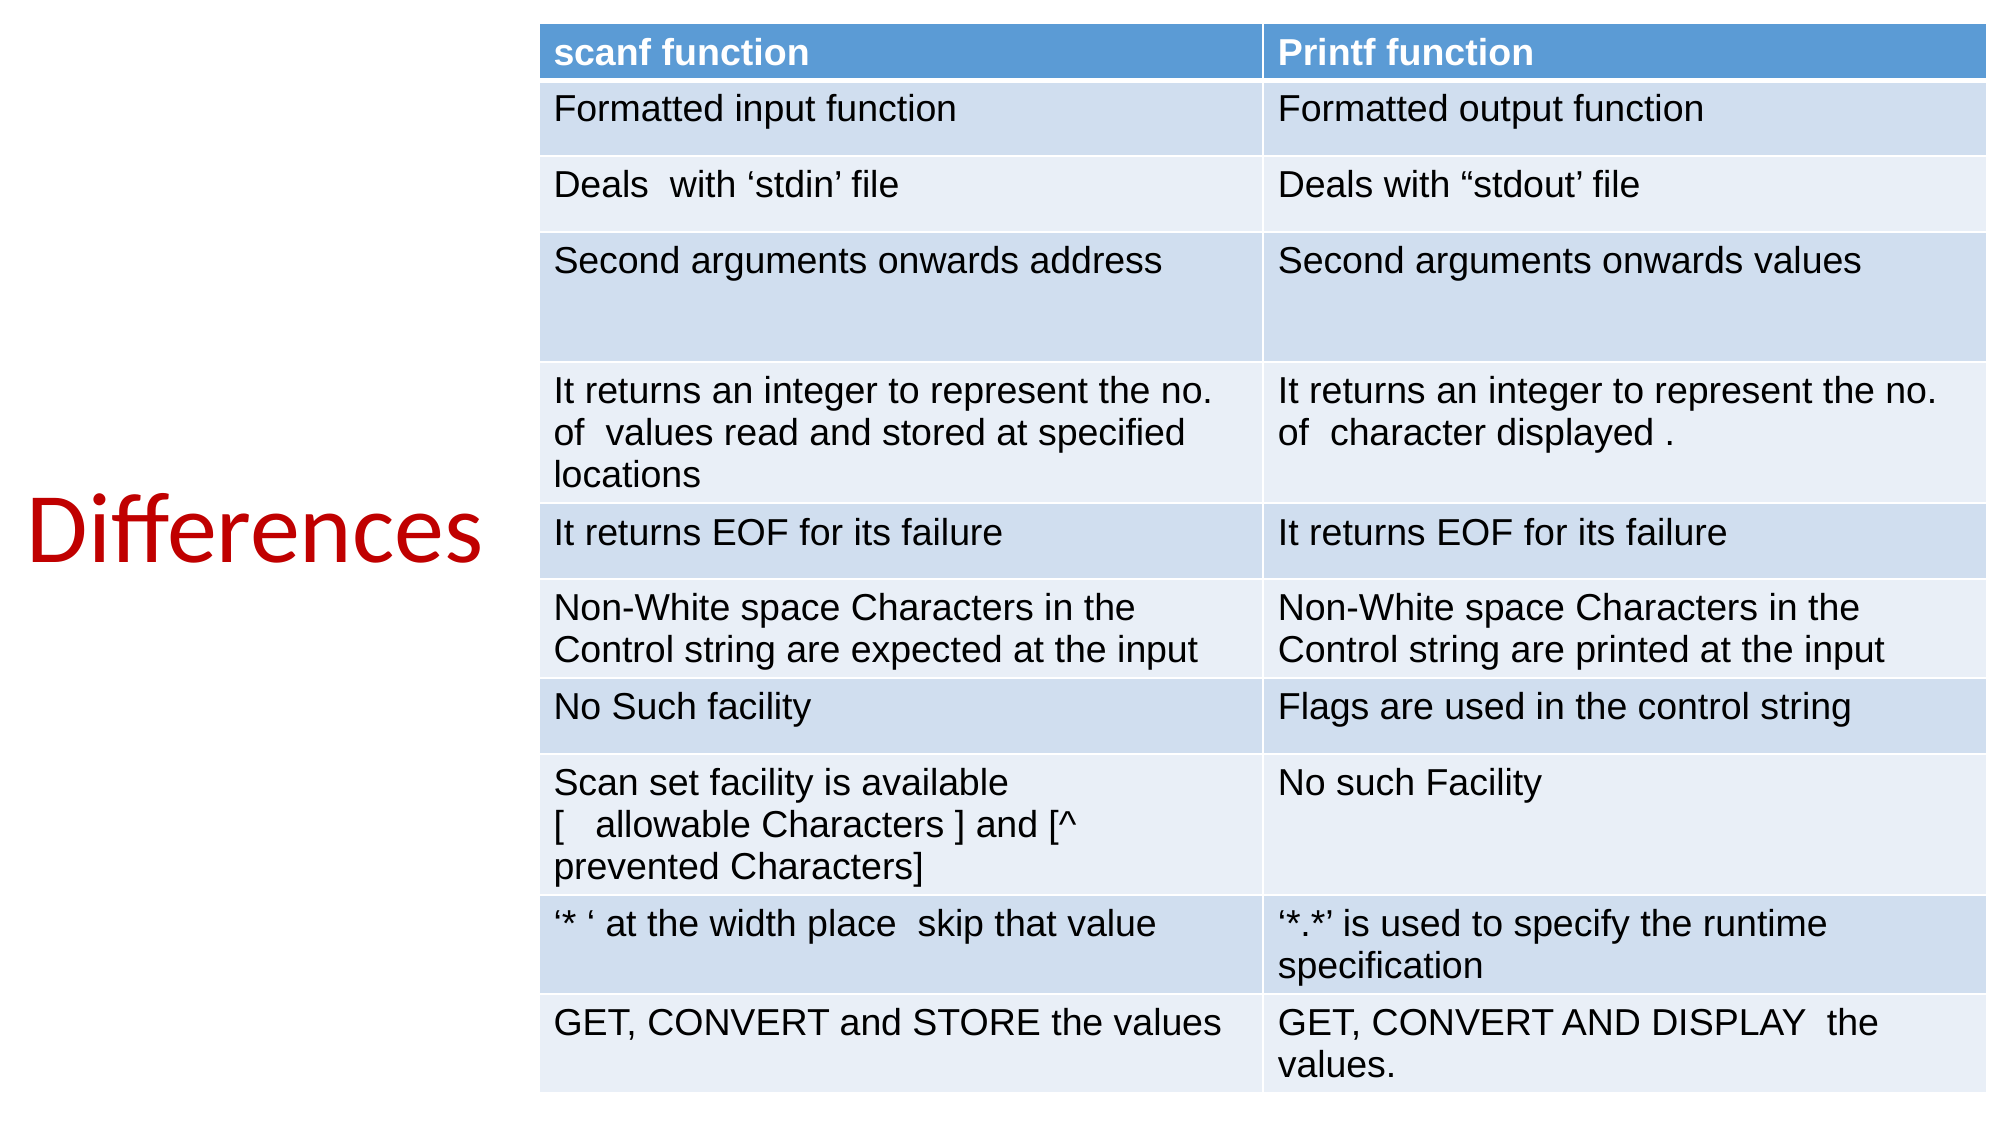

| scanf function | Printf function |
| --- | --- |
| Formatted input function | Formatted output function |
| Deals with ‘stdin’ file | Deals with “stdout’ file |
| Second arguments onwards address | Second arguments onwards values |
| It returns an integer to represent the no. of values read and stored at specified locations | It returns an integer to represent the no. of character displayed . |
| It returns EOF for its failure | It returns EOF for its failure |
| Non-White space Characters in the Control string are expected at the input | Non-White space Characters in the Control string are printed at the input |
| No Such facility | Flags are used in the control string |
| Scan set facility is available [ allowable Characters ] and [^ prevented Characters] | No such Facility |
| ‘\* ‘ at the width place skip that value | ‘\*.\*’ is used to specify the runtime specification |
| GET, CONVERT and STORE the values | GET, CONVERT AND DISPLAY the values. |
Differences